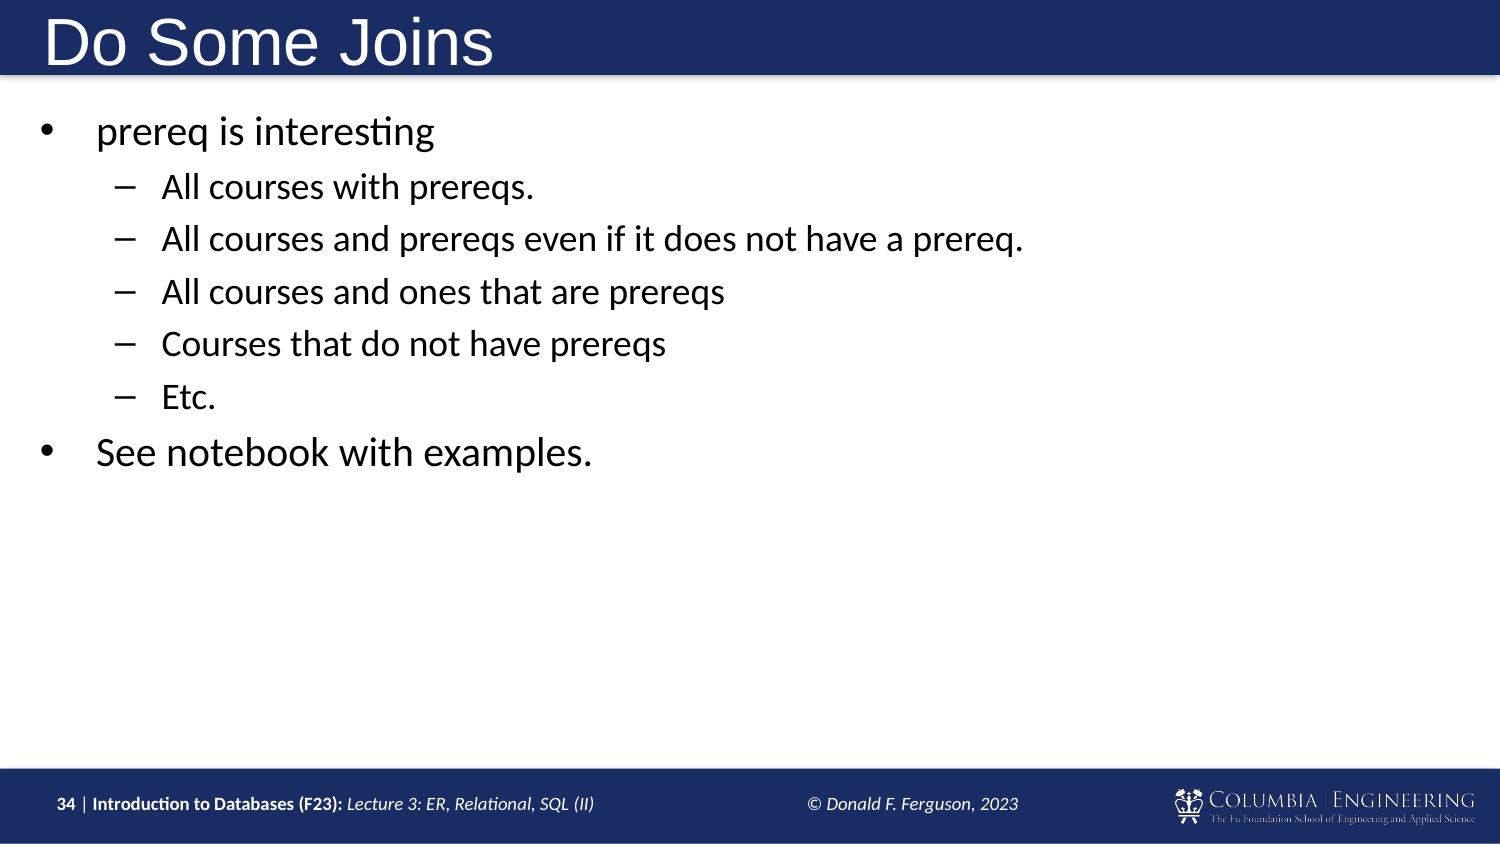

# Do Some Joins
prereq is interesting
All courses with prereqs.
All courses and prereqs even if it does not have a prereq.
All courses and ones that are prereqs
Courses that do not have prereqs
Etc.
See notebook with examples.